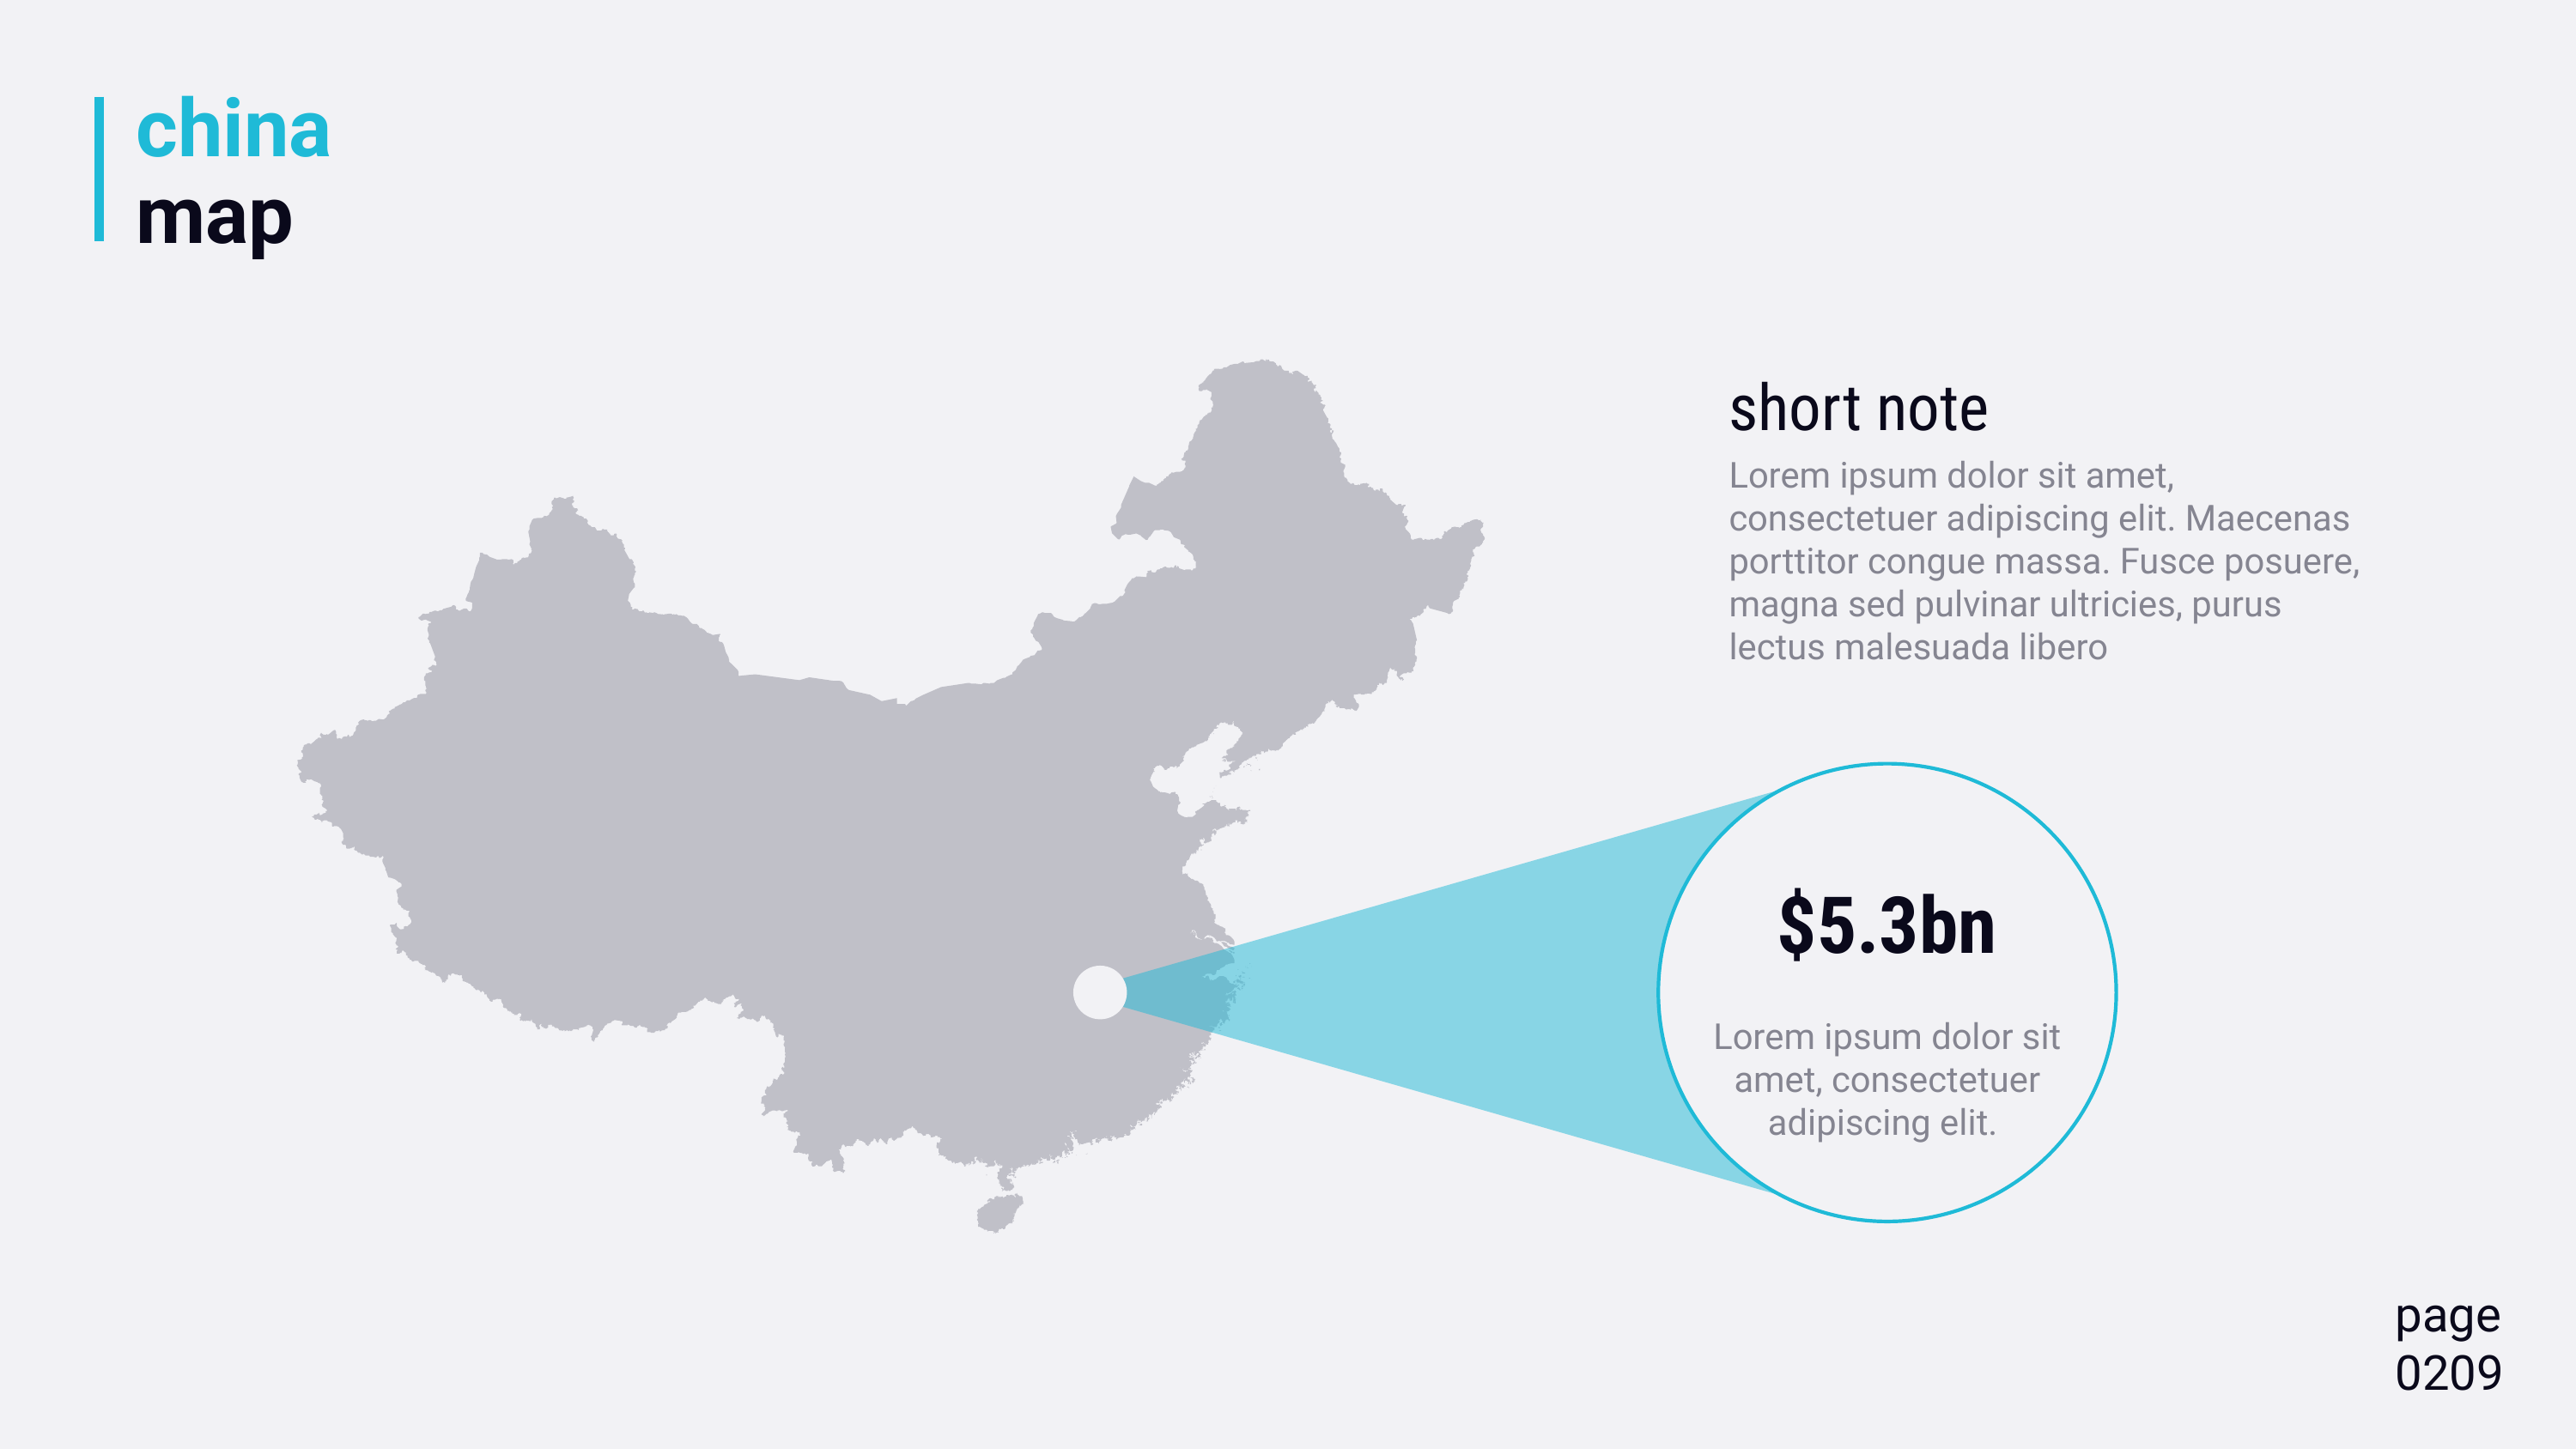

# china map

short note
Lorem ipsum dolor sit amet, consectetuer adipiscing elit. Maecenas porttitor congue massa. Fusce posuere, magna sed pulvinar ultricies, purus lectus malesuada libero

$5.3bn
Lorem ipsum dolor sit amet, consectetuer adipiscing elit.
page
0209